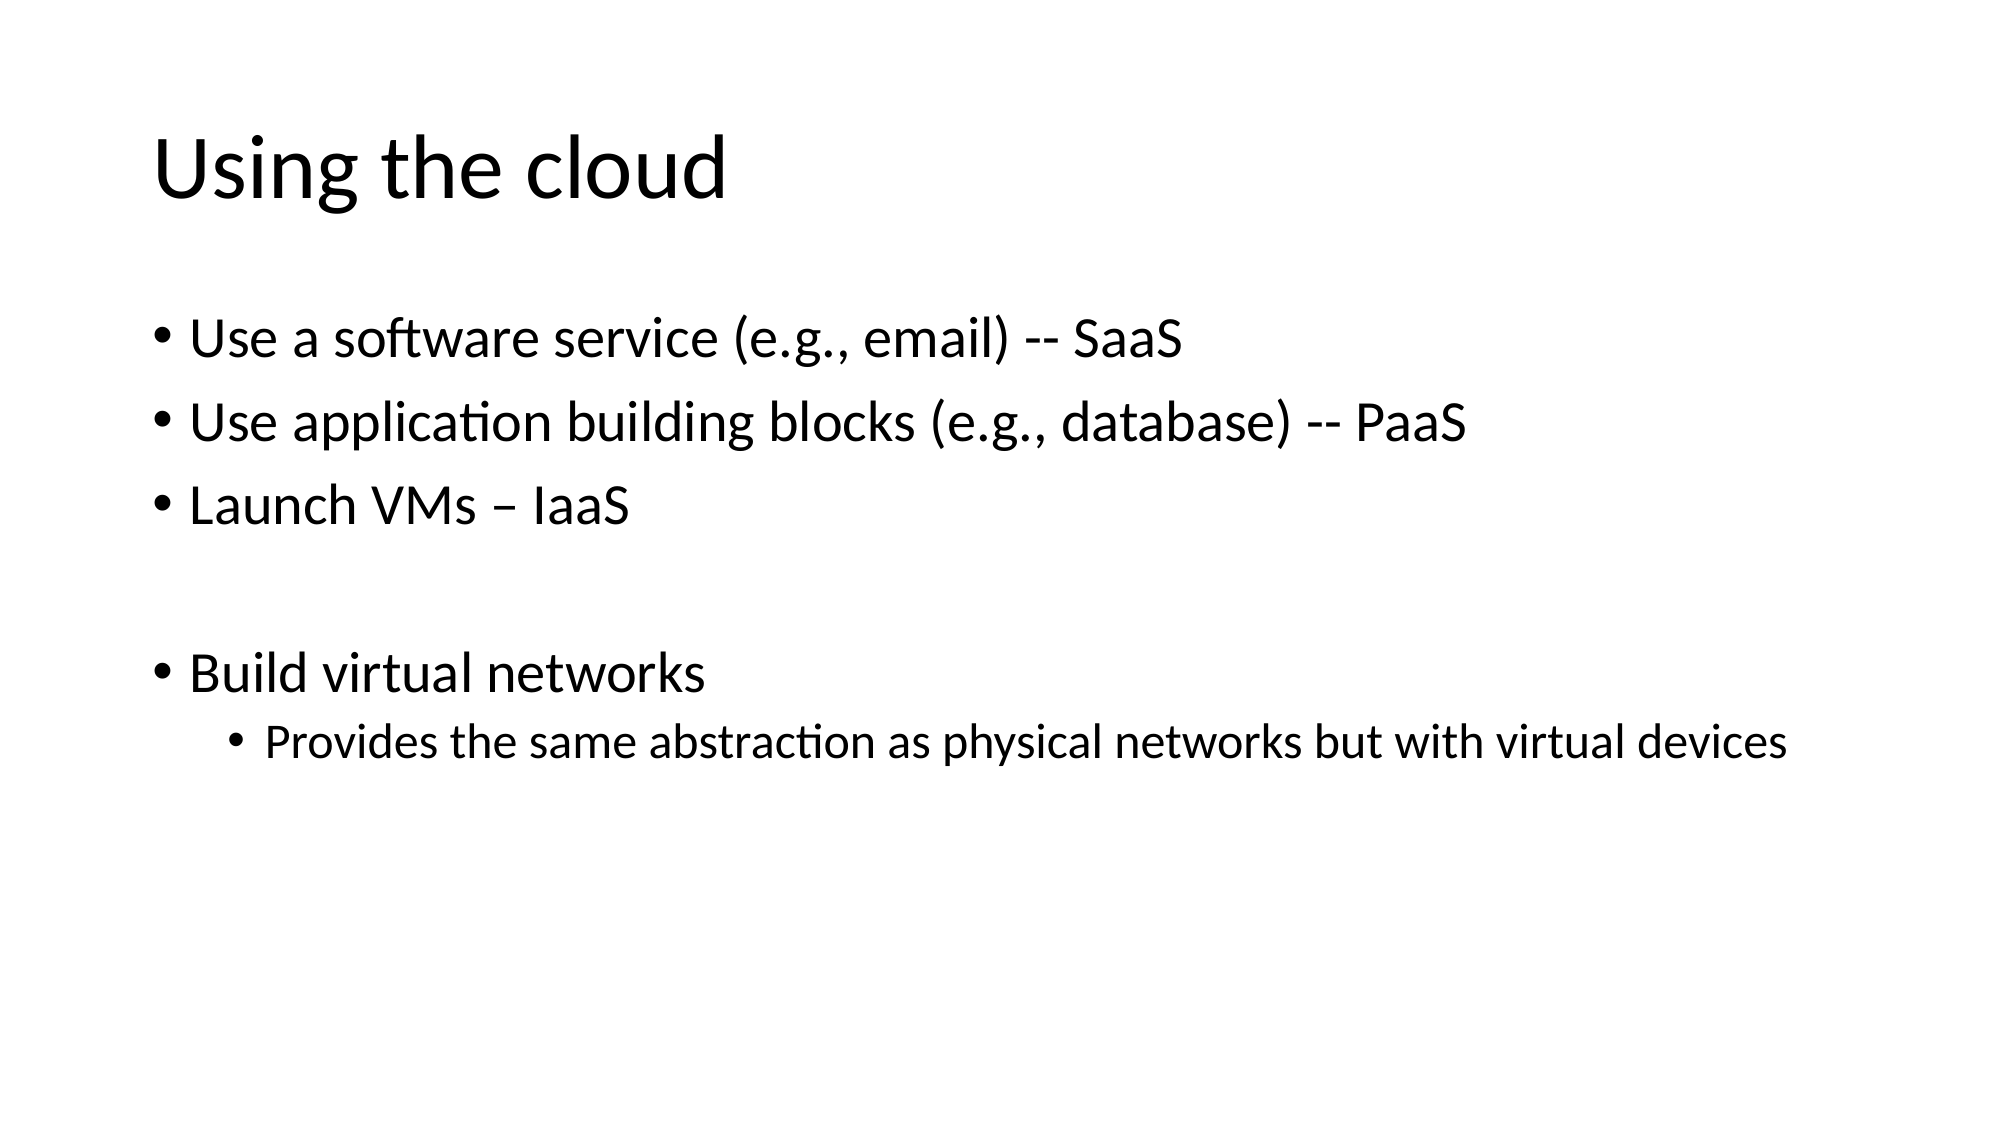

# Using the cloud
Use a software service (e.g., email) -- SaaS
Use application building blocks (e.g., database) -- PaaS
Launch VMs – IaaS

Build virtual networks
Provides the same abstraction as physical networks but with virtual devices